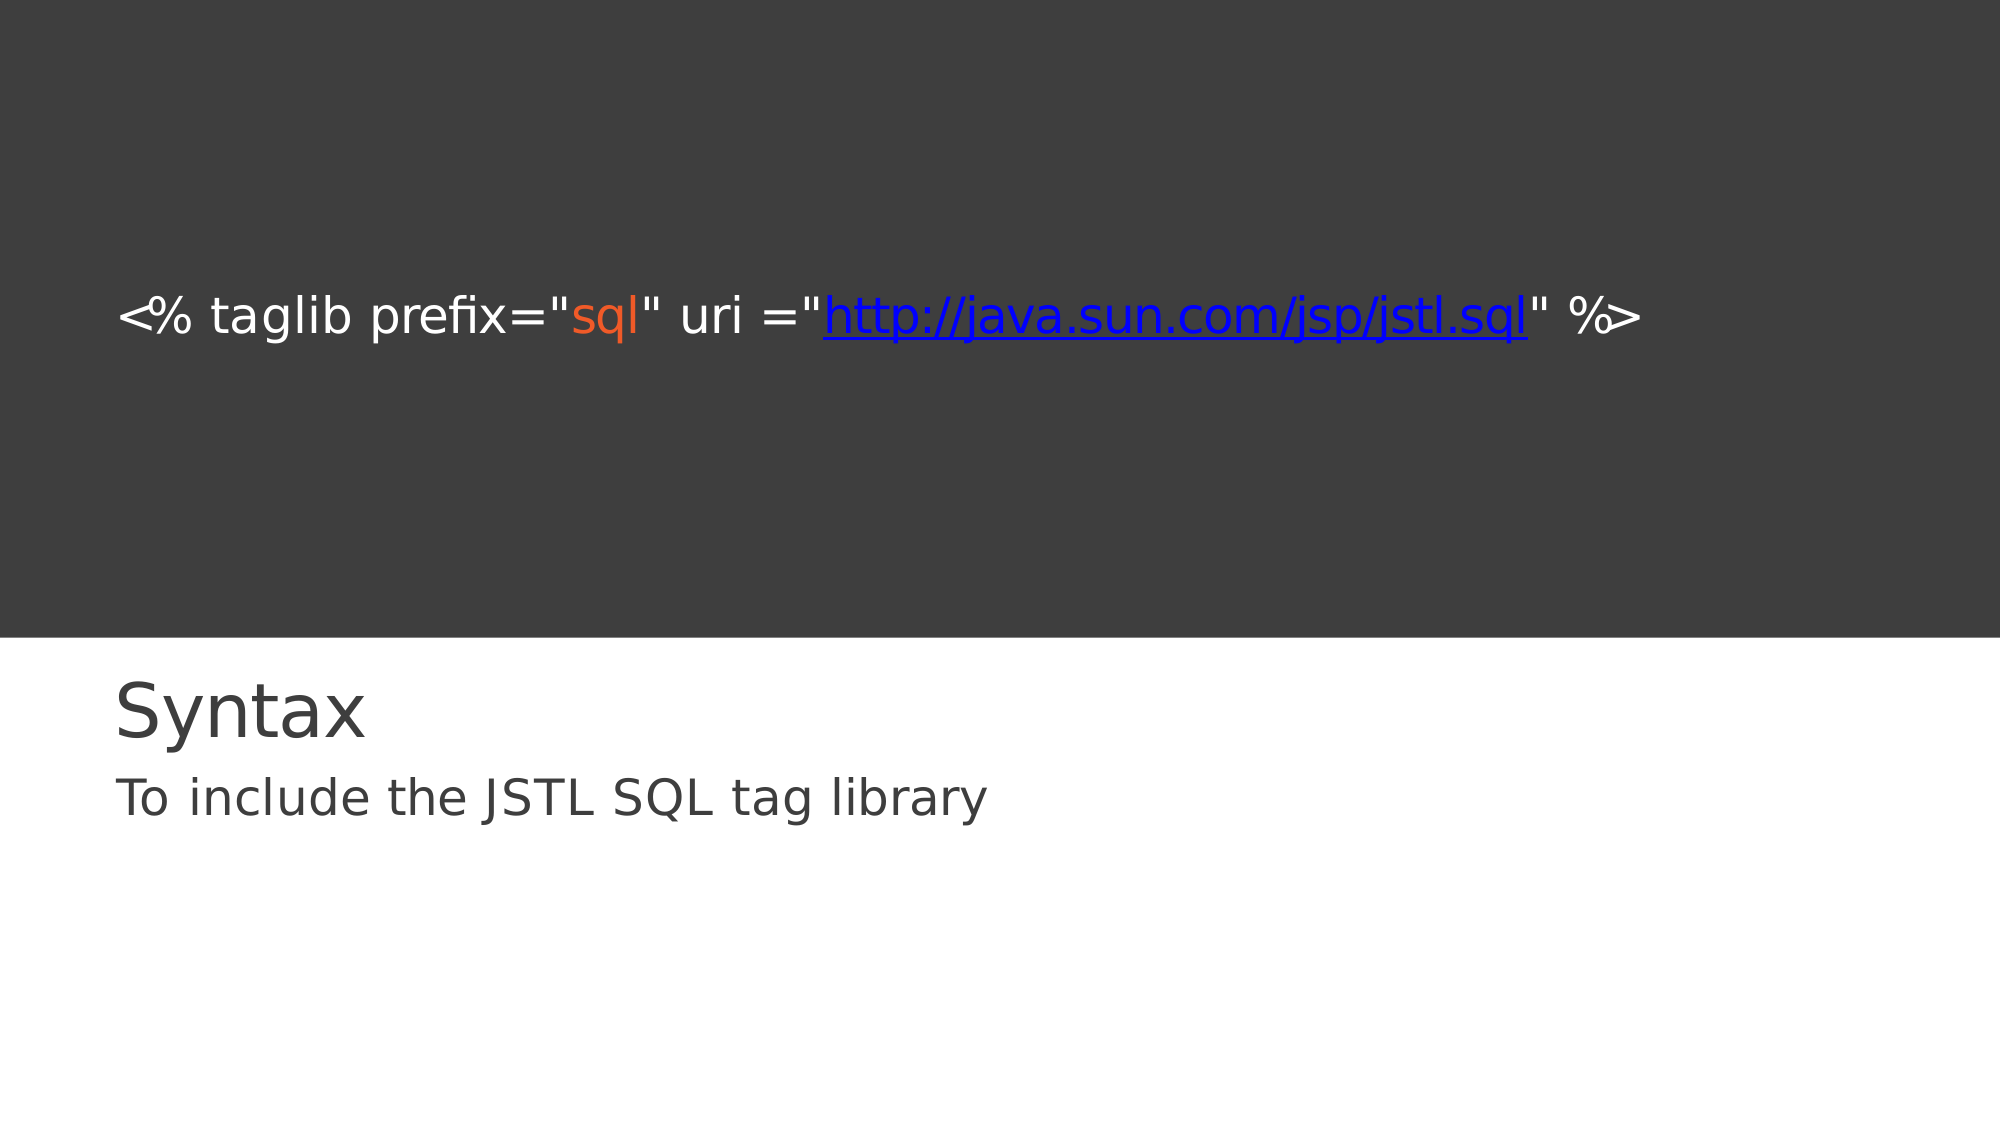

# <% taglib prefix="sql" uri ="http://java.sun.com/jsp/jstl.sql" %>
Syntax
To include the JSTL SQL tag library
19